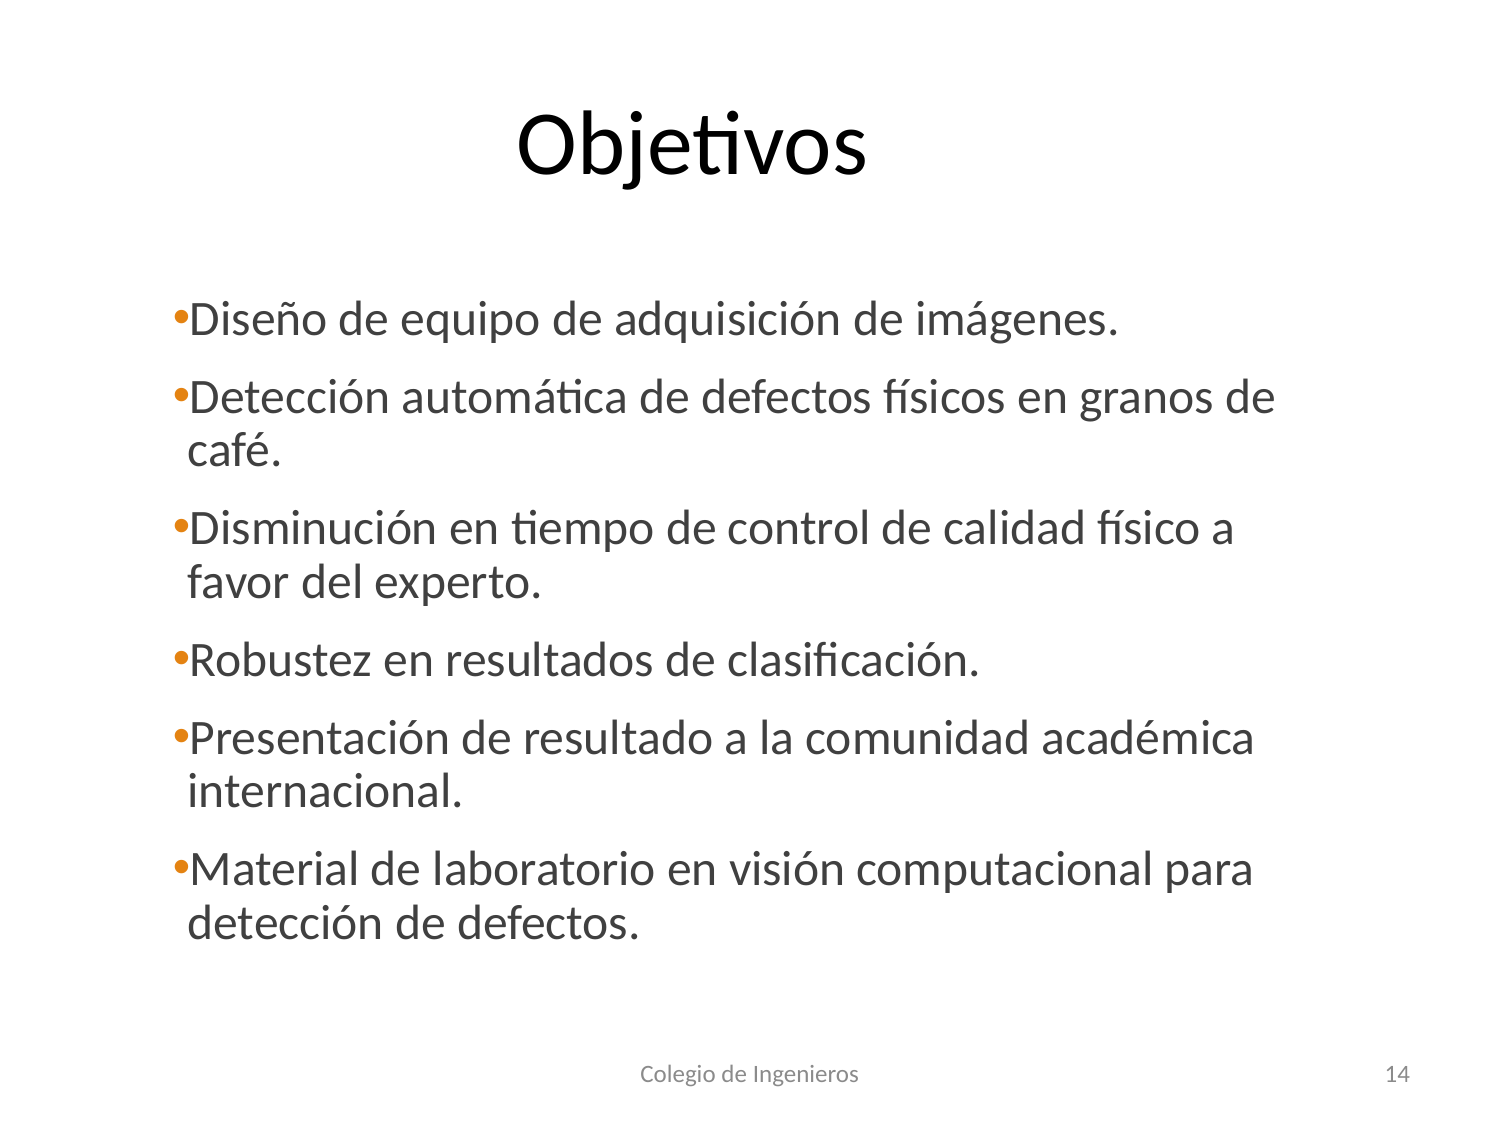

# Objetivos
Diseño de equipo de adquisición de imágenes.
Detección automática de defectos físicos en granos de café.
Disminución en tiempo de control de calidad físico a favor del experto.
Robustez en resultados de clasificación.
Presentación de resultado a la comunidad académica internacional.
Material de laboratorio en visión computacional para detección de defectos.
Colegio de Ingenieros
14